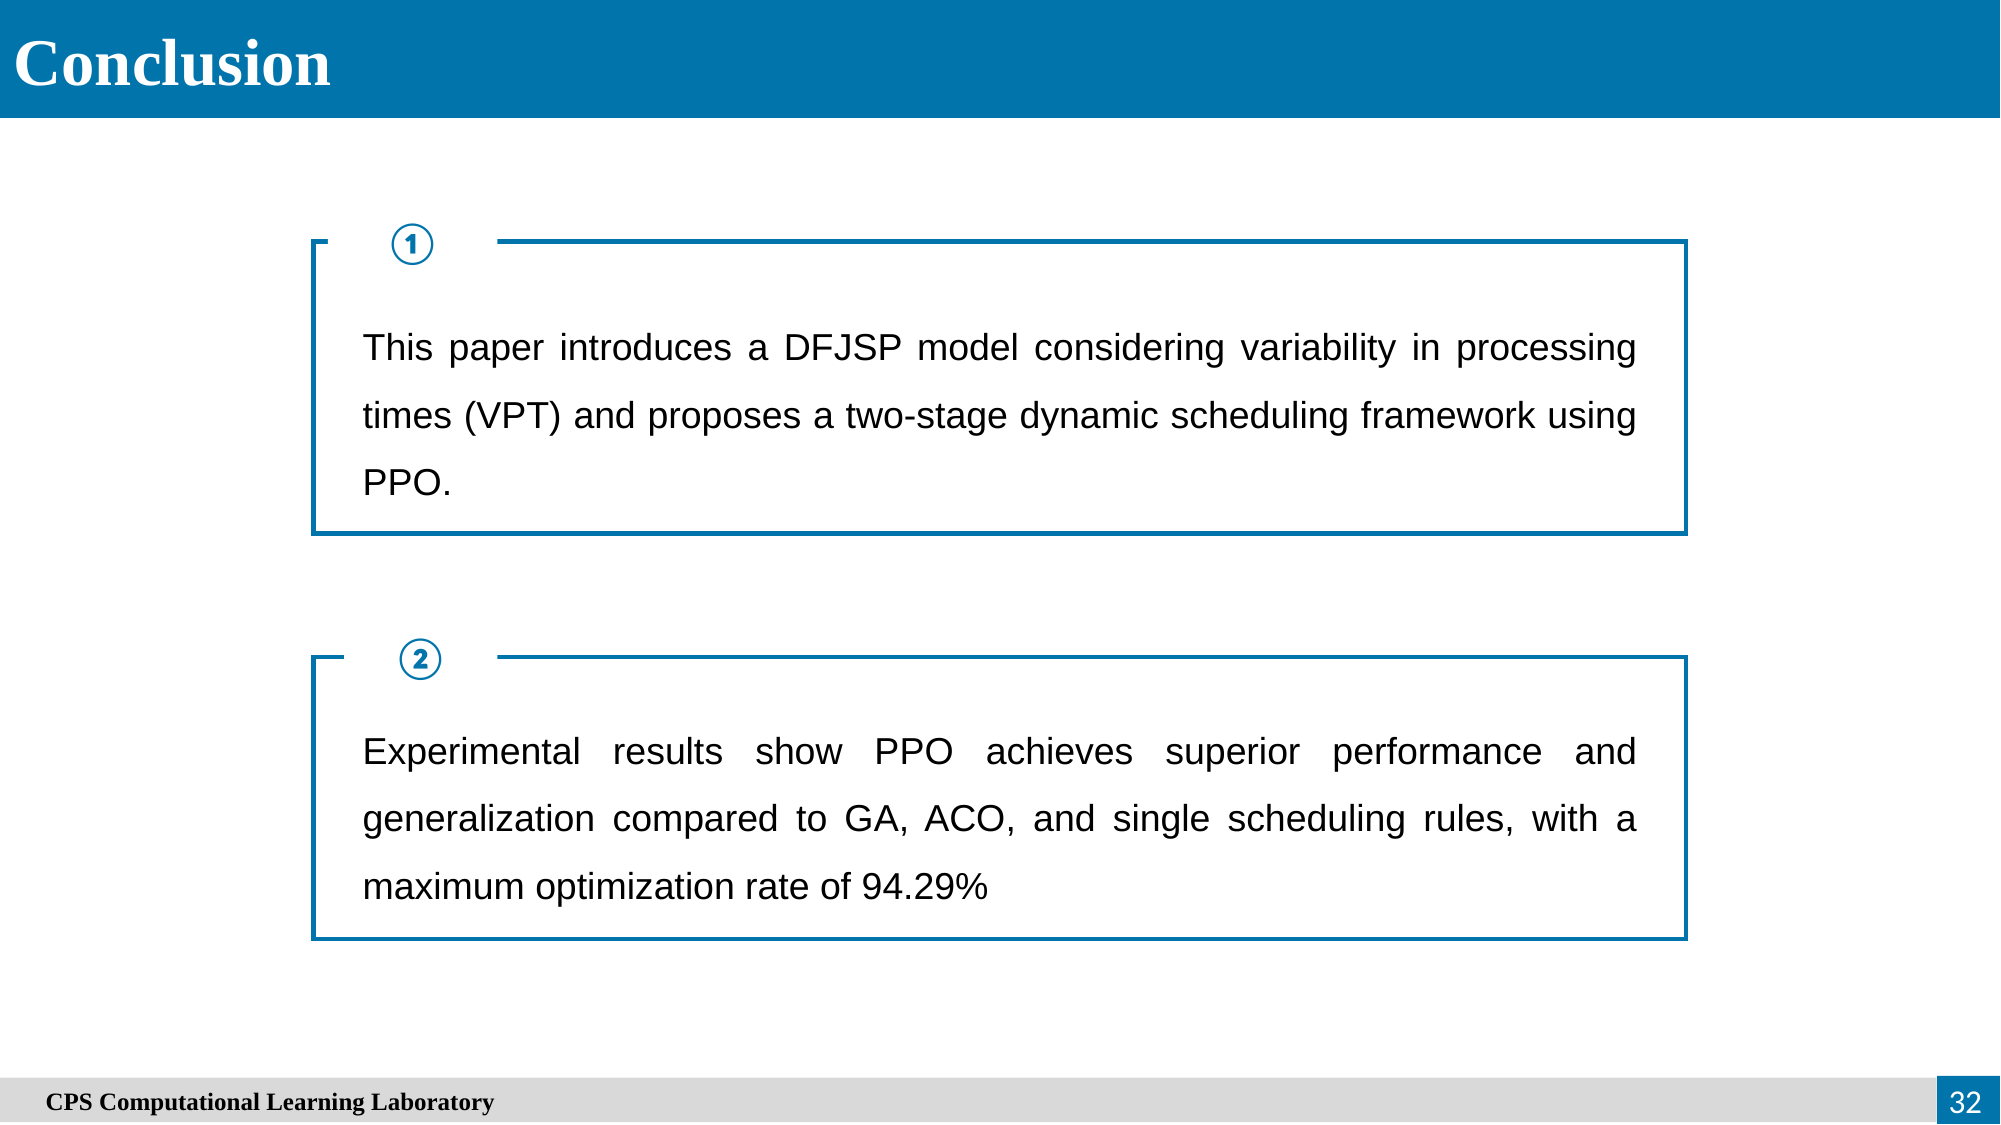

Conclusion
①

This paper introduces a DFJSP model considering variability in processing times (VPT) and proposes a two-stage dynamic scheduling framework using PPO.
②

Experimental results show PPO achieves superior performance and generalization compared to GA, ACO, and single scheduling rules, with a maximum optimization rate of 94.29%
32
　CPS Computational Learning Laboratory